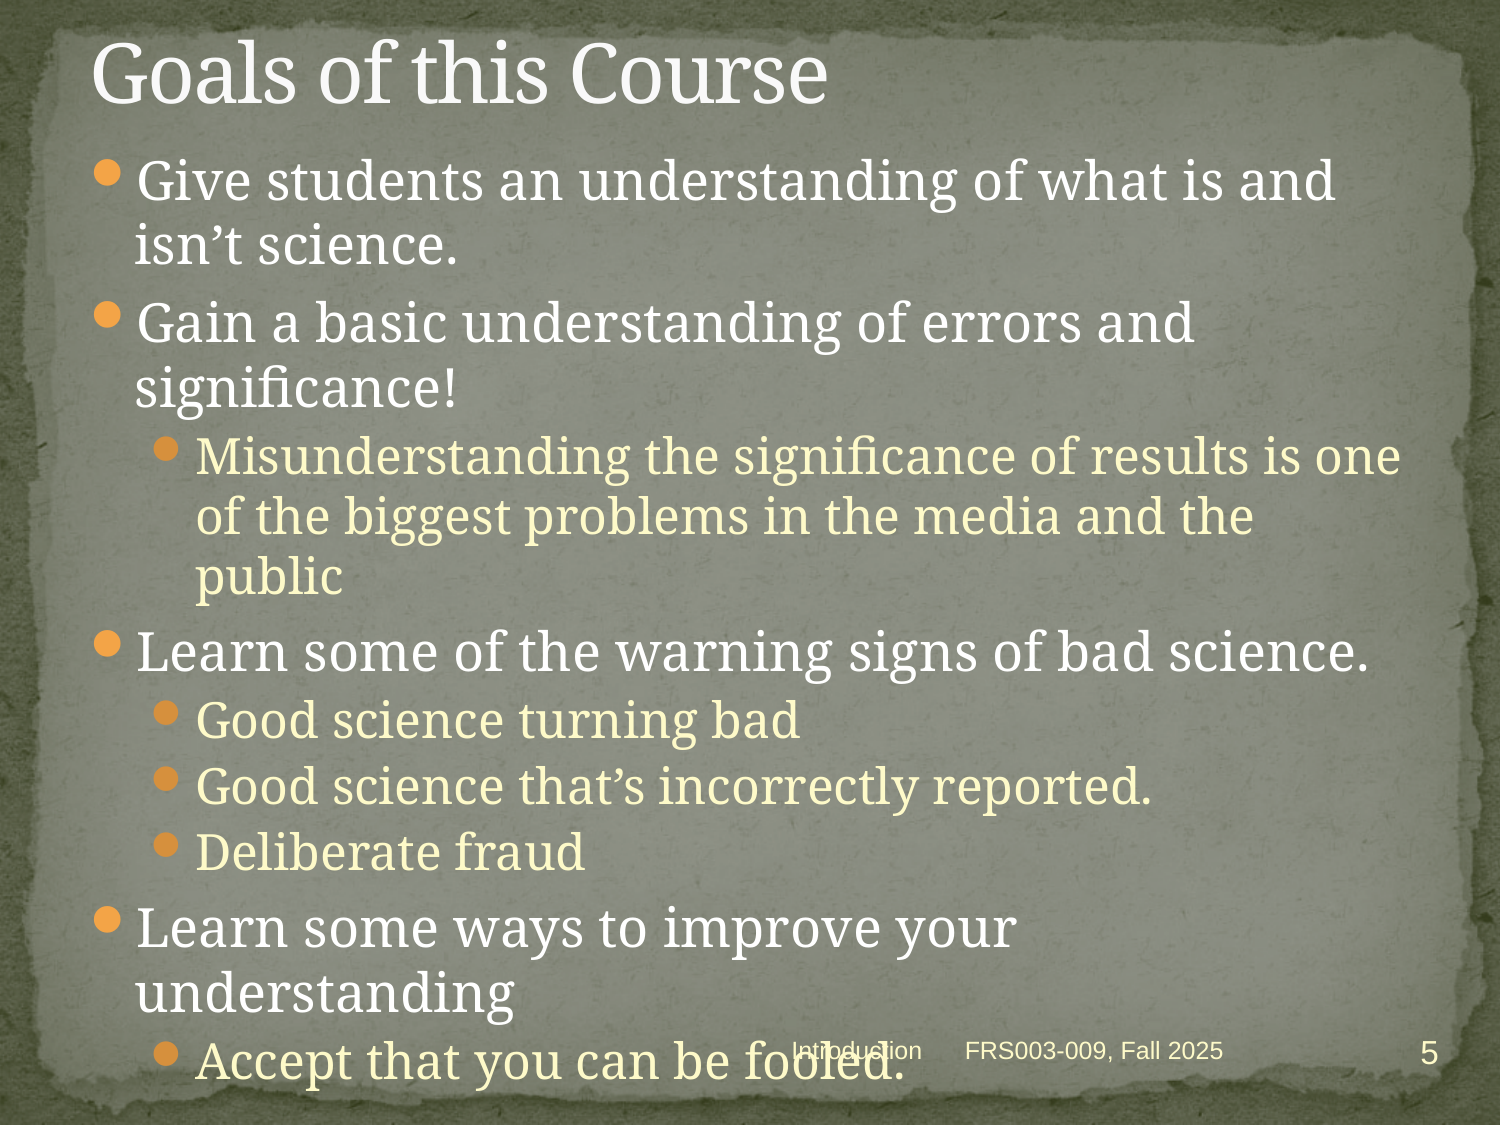

# Goals of this Course
Give students an understanding of what is and isn’t science.
Gain a basic understanding of errors and significance!
Misunderstanding the significance of results is one of the biggest problems in the media and the public
Learn some of the warning signs of bad science.
Good science turning bad
Good science that’s incorrectly reported.
Deliberate fraud
Learn some ways to improve your understanding
Accept that you can be fooled.
5
Introduction
FRS003-009, Fall 2025